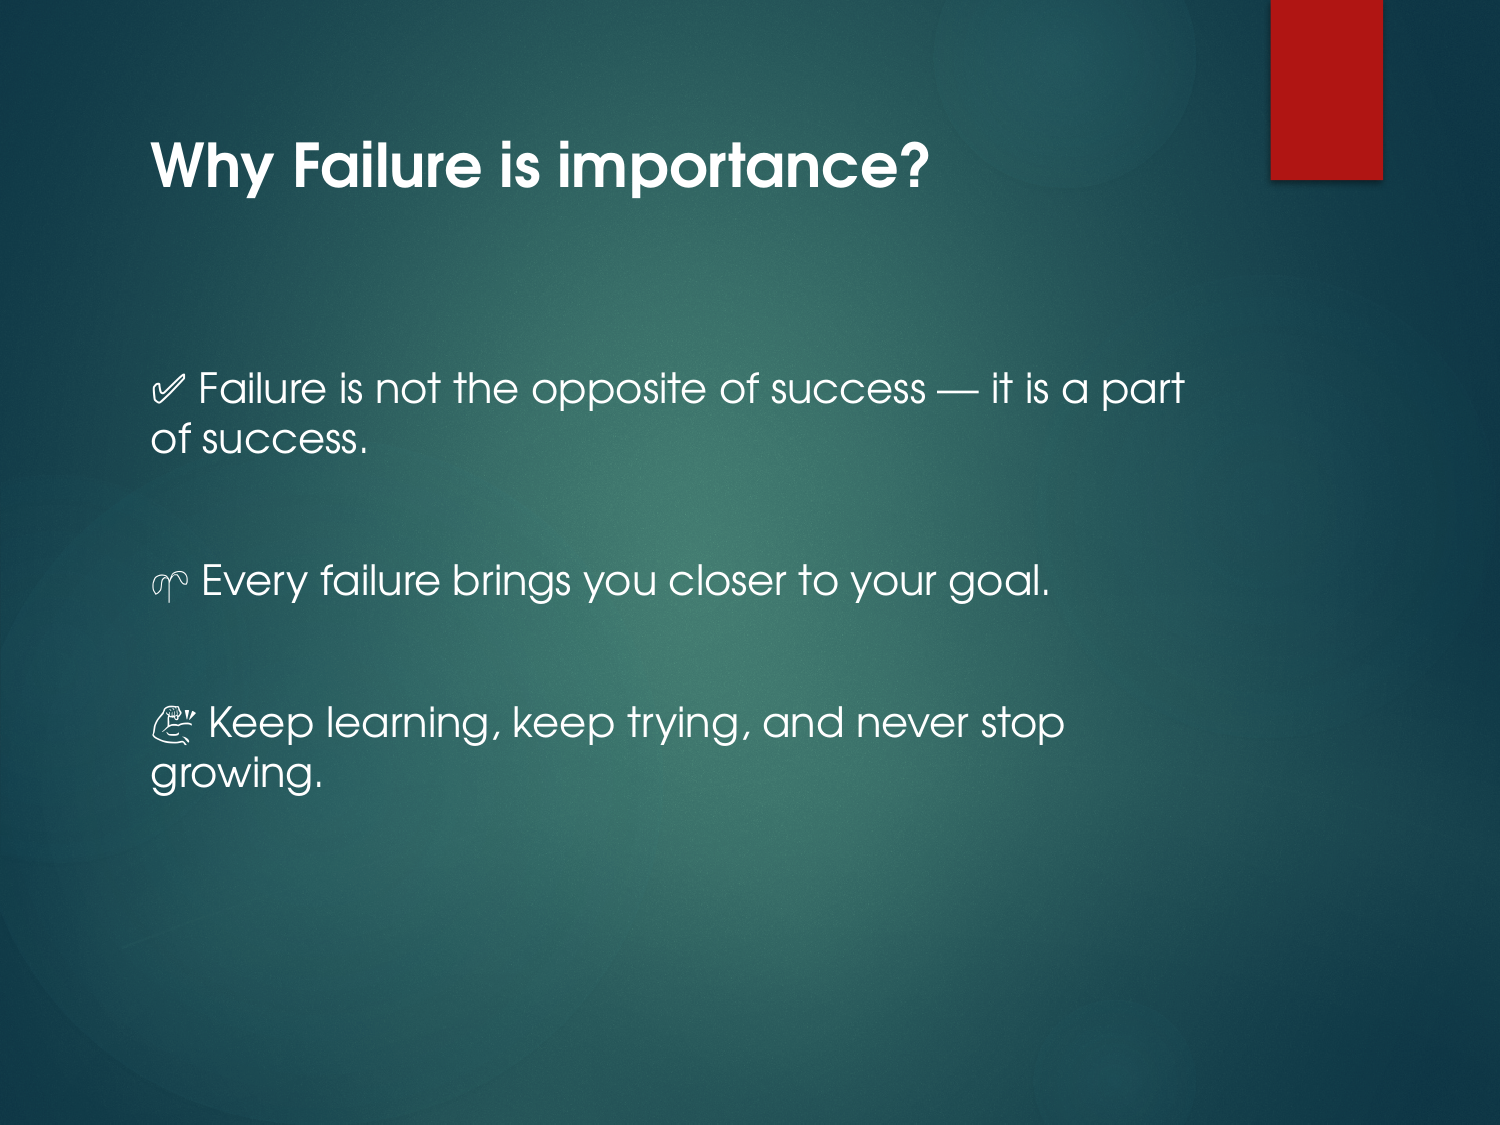

Why Failure is importance?

✅ Failure is not the opposite of success — it is a part of success.

🌱 Every failure brings you closer to your goal.

💪 Keep learning, keep trying, and never stop growing.